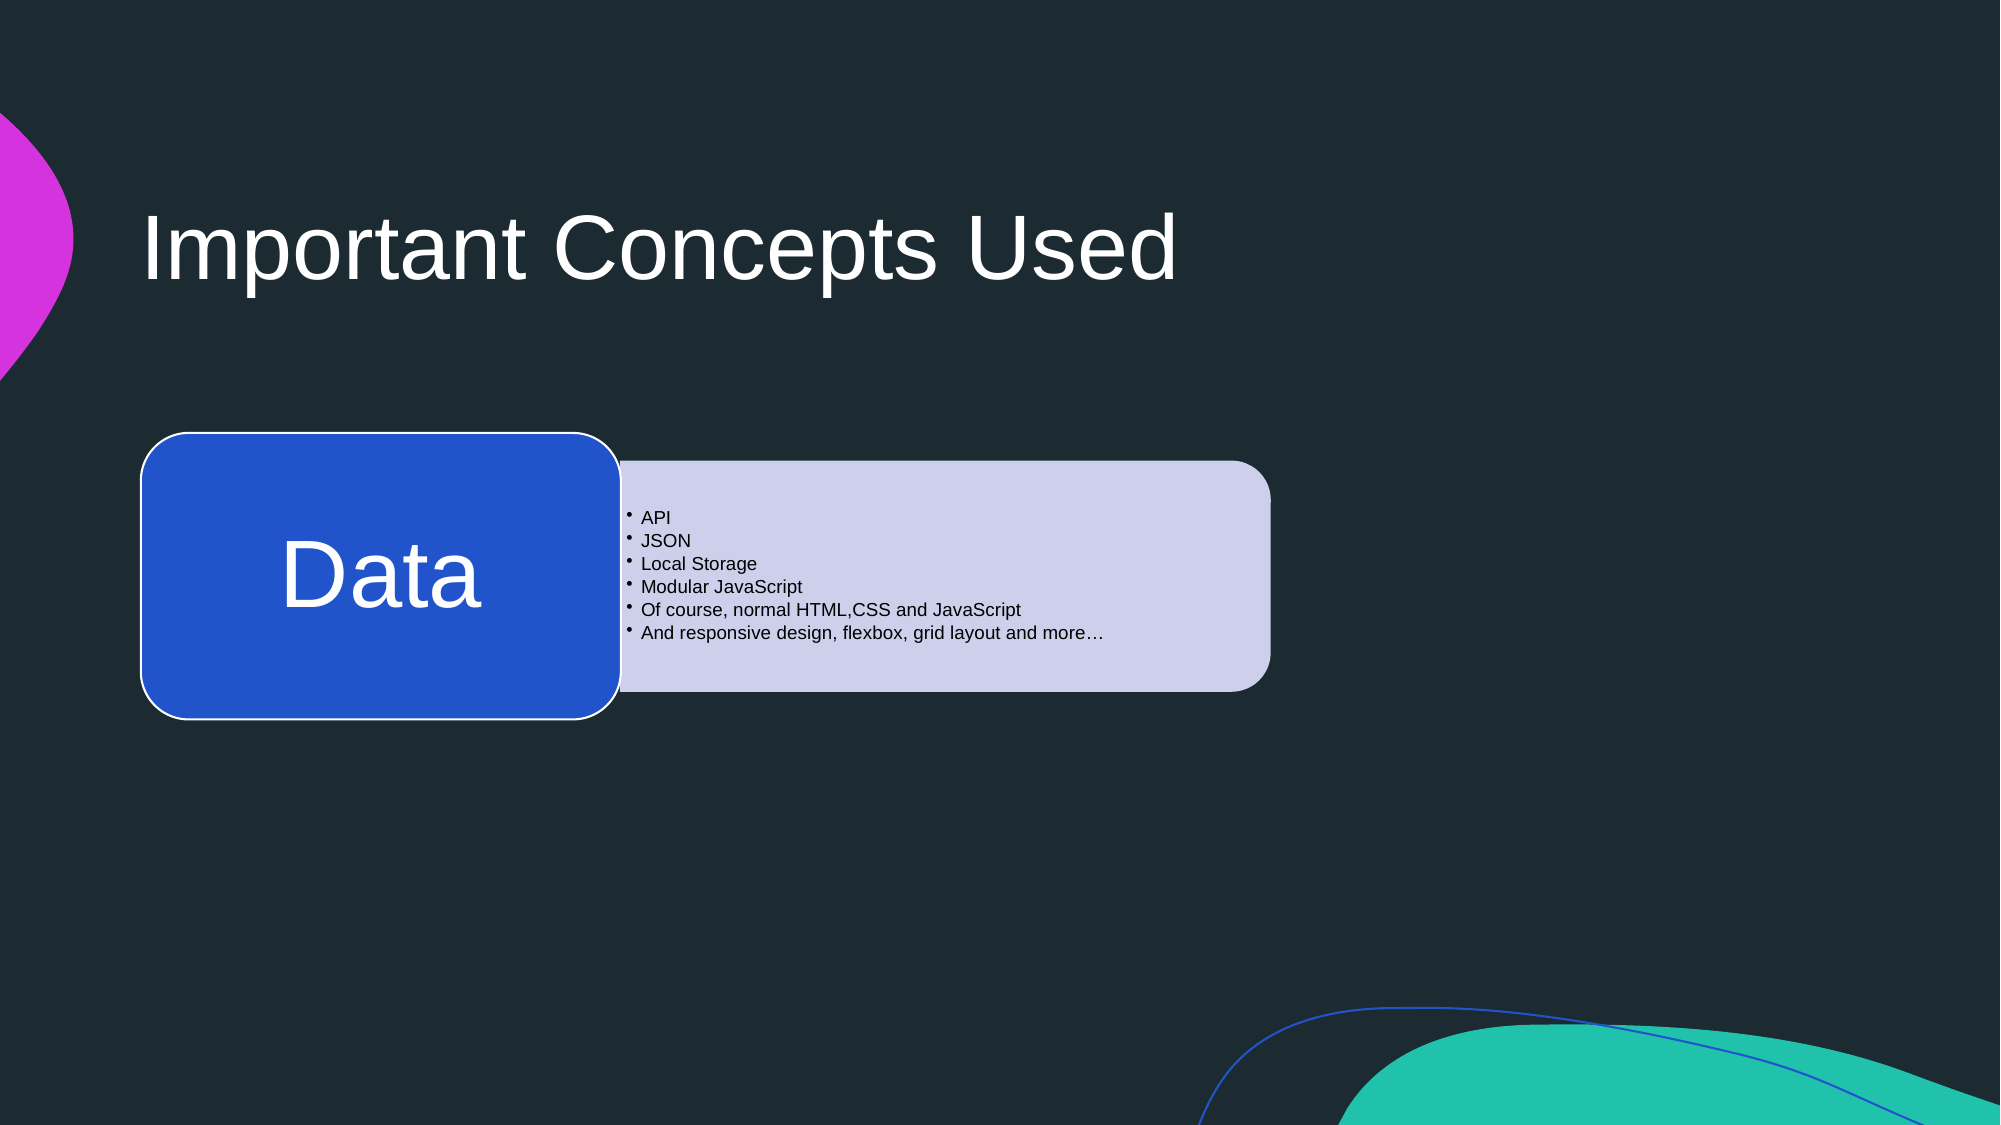

# Important Concepts Used

Data

 API
 JSON
 Local Storage
 Modular JavaScript
 Of course, normal HTML,CSS and JavaScript
 And responsive design, flexbox, grid layout and more…